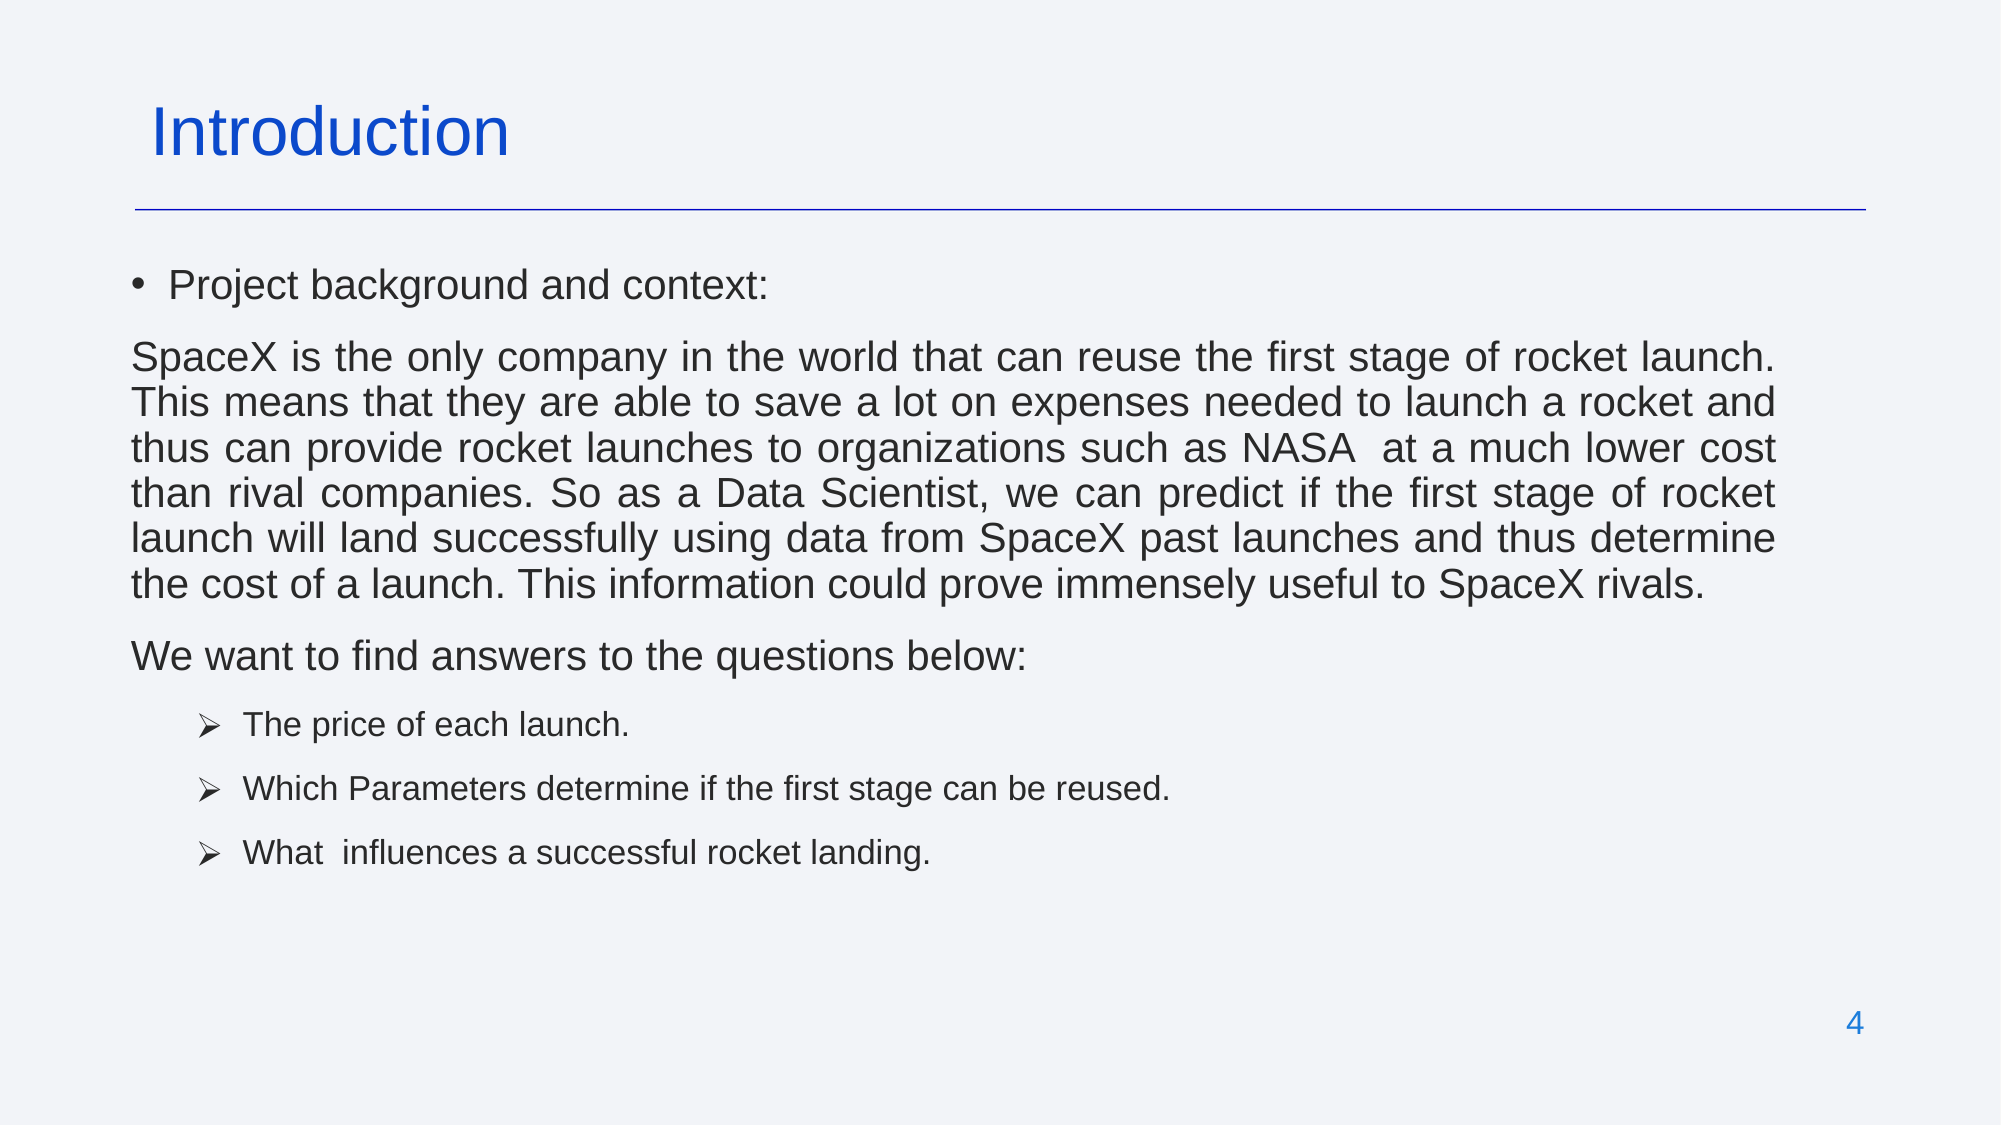

Introduction
Project background and context:
SpaceX is the only company in the world that can reuse the first stage of rocket launch. This means that they are able to save a lot on expenses needed to launch a rocket and thus can provide rocket launches to organizations such as NASA  at a much lower cost than rival companies. So as a Data Scientist, we can predict if the first stage of rocket launch will land successfully using data from SpaceX past launches and thus determine the cost of a launch. This information could prove immensely useful to SpaceX rivals.
We want to find answers to the questions below:
The price of each launch.
Which Parameters determine if the first stage can be reused.
What  influences a successful rocket landing.

4